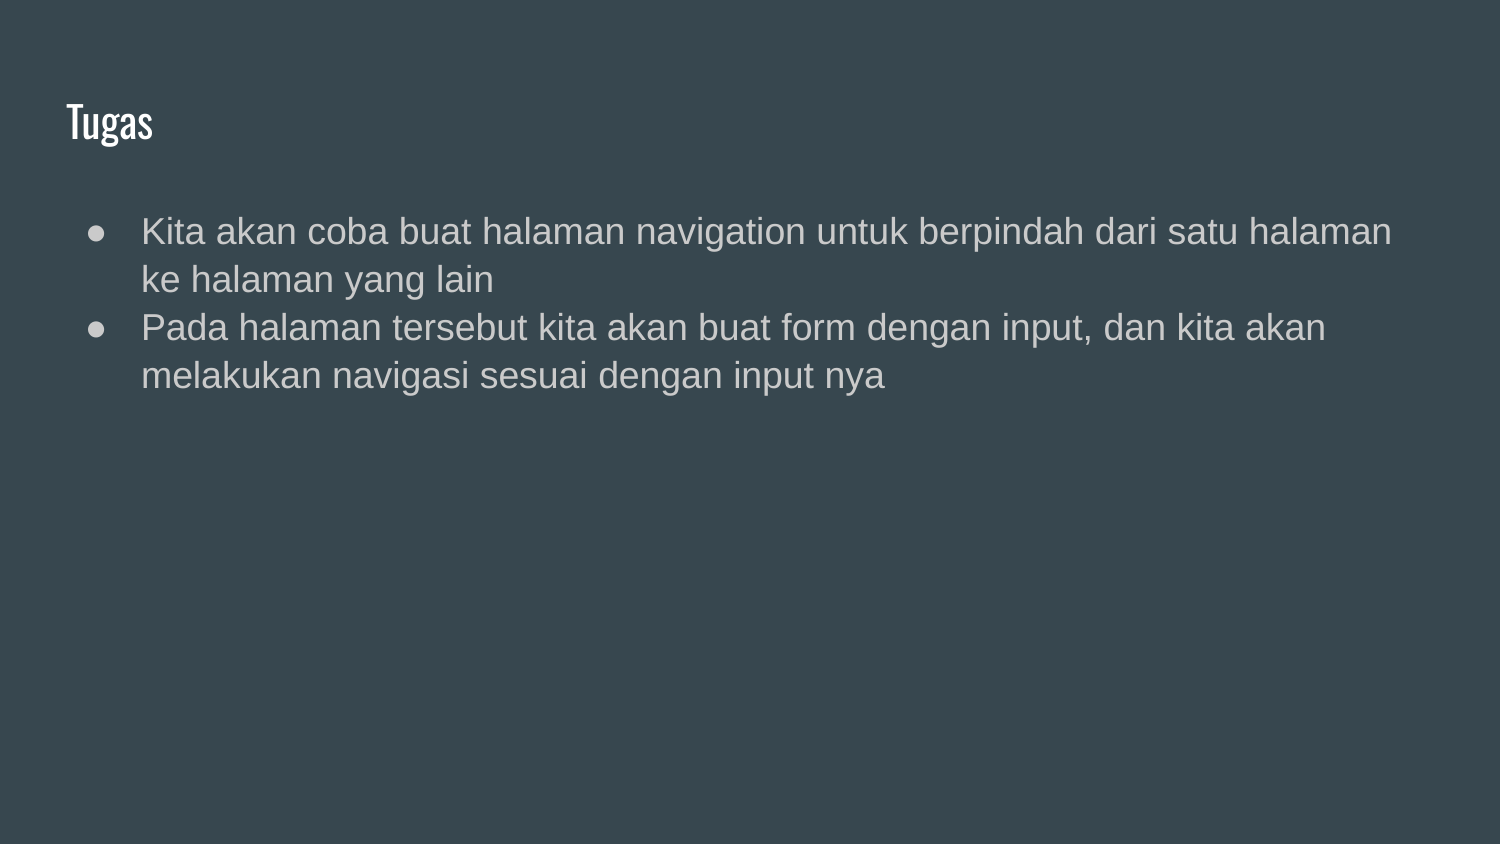

# Tugas
Kita akan coba buat halaman navigation untuk berpindah dari satu halaman ke halaman yang lain
Pada halaman tersebut kita akan buat form dengan input, dan kita akan melakukan navigasi sesuai dengan input nya